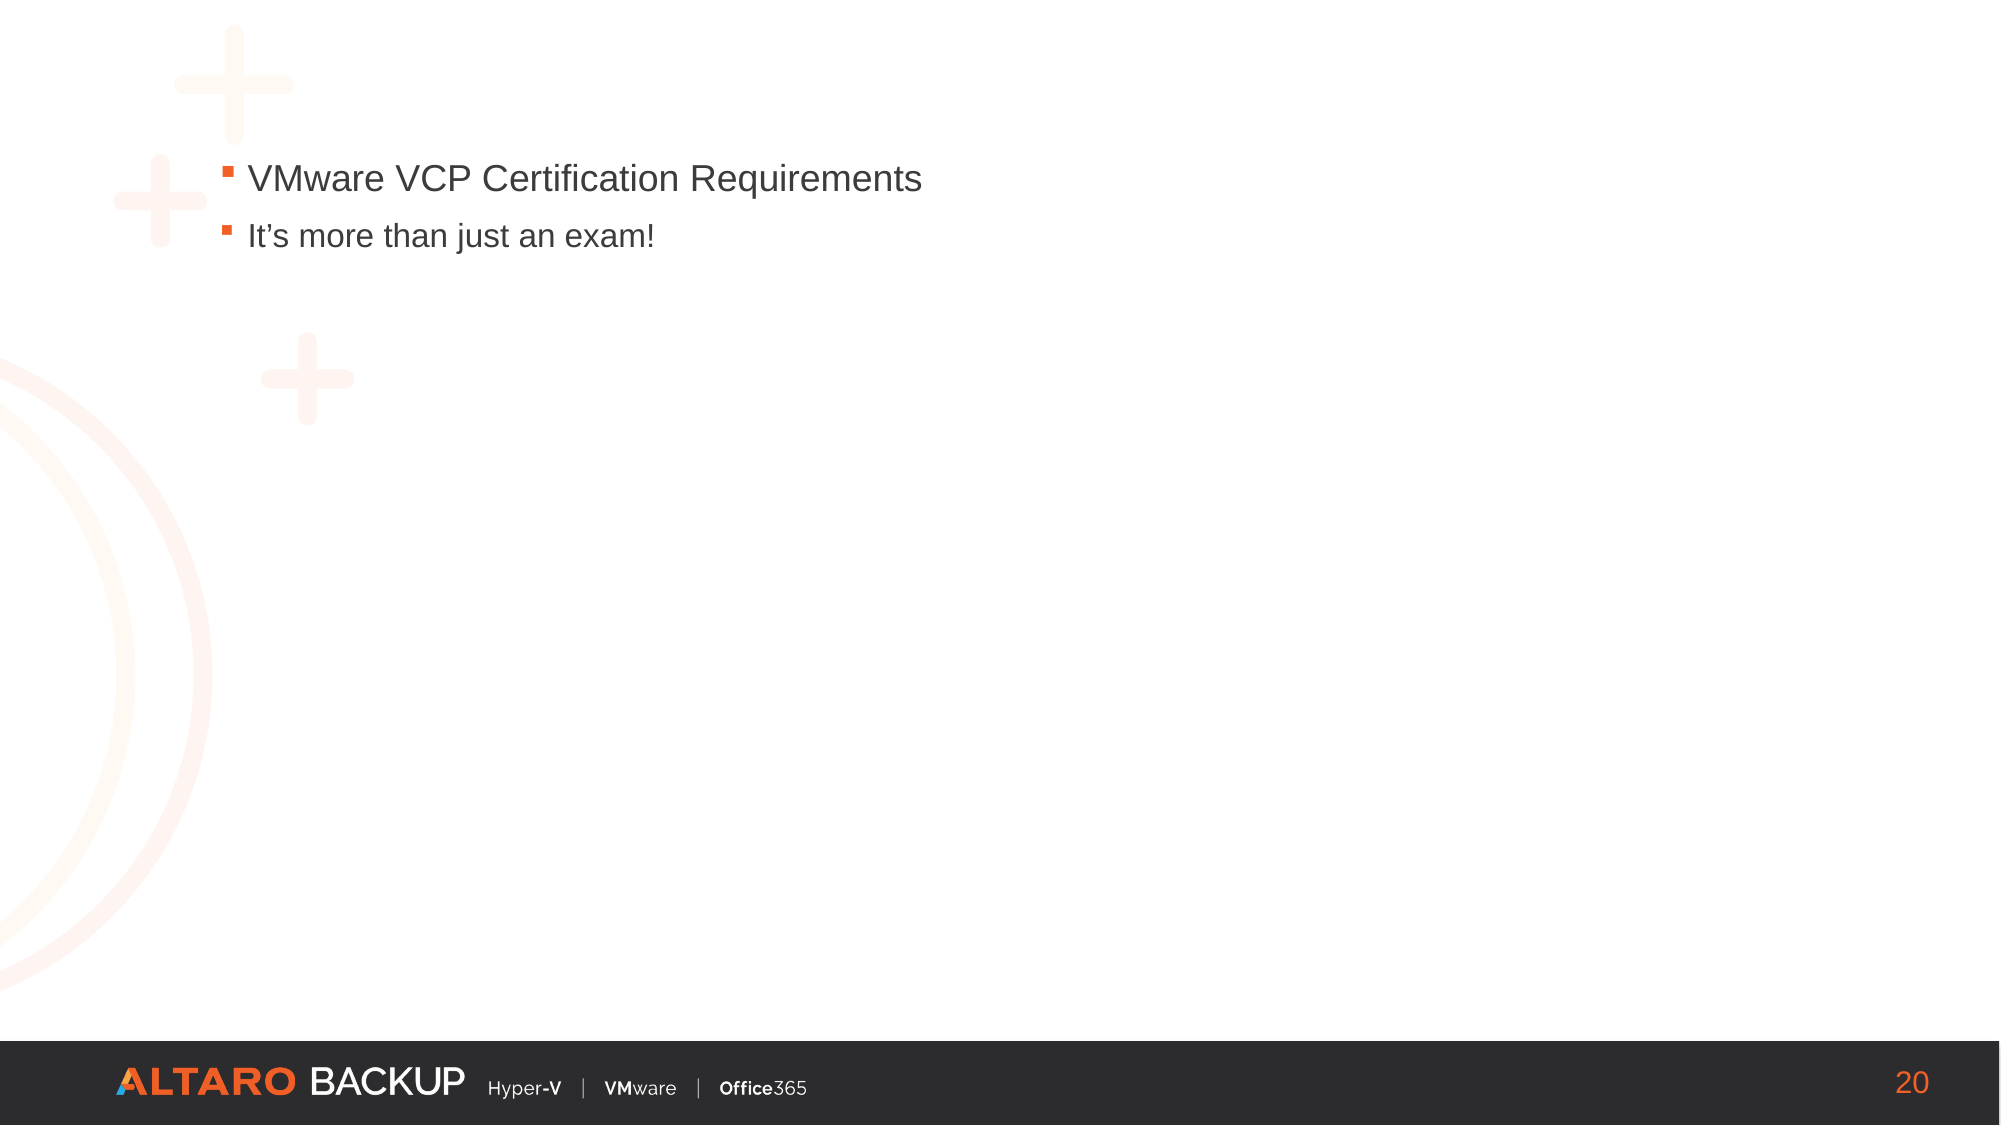

VMware VCP Certification Requirements
It’s more than just an exam!